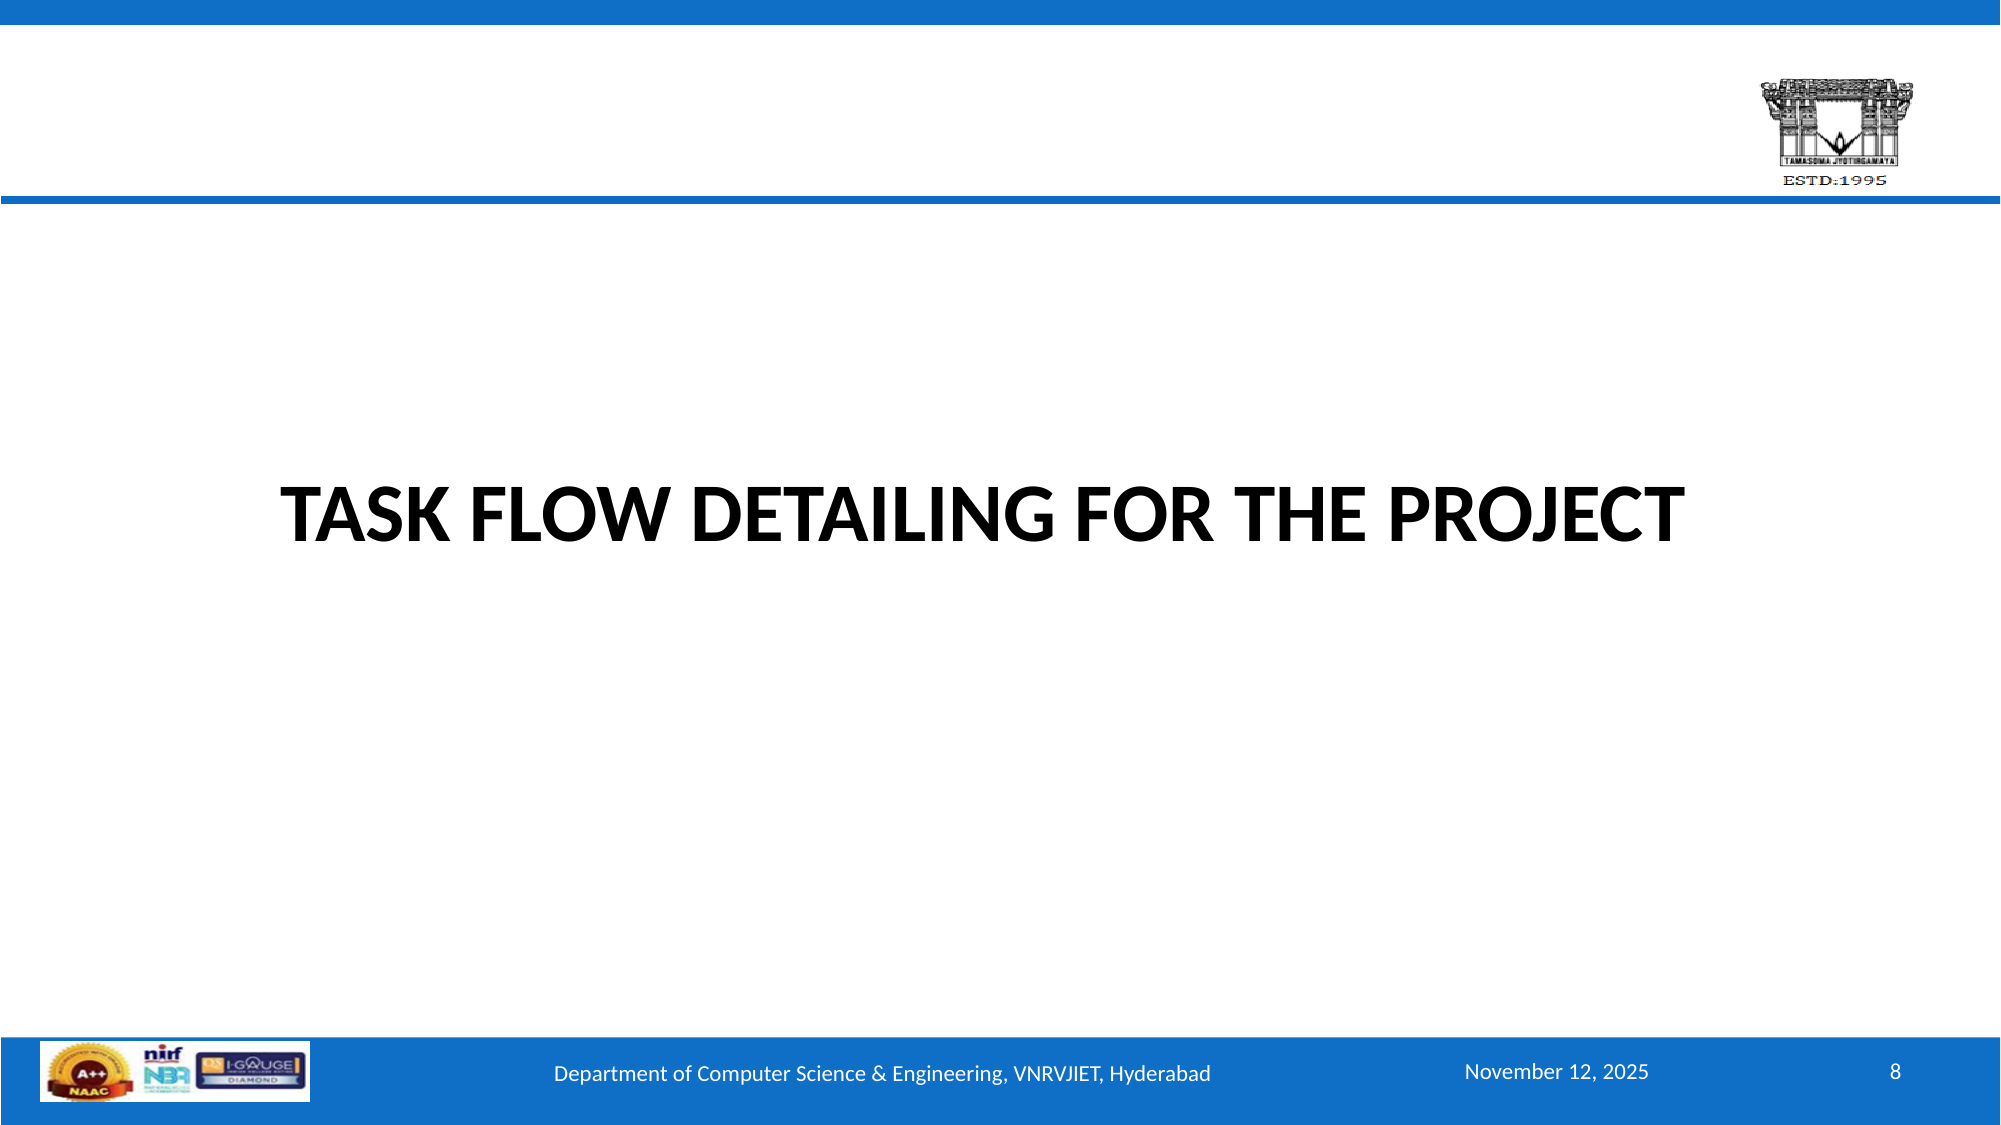

# Task Flow Detailing for the project
November 12, 2025
8
Department of Computer Science & Engineering, VNRVJIET, Hyderabad